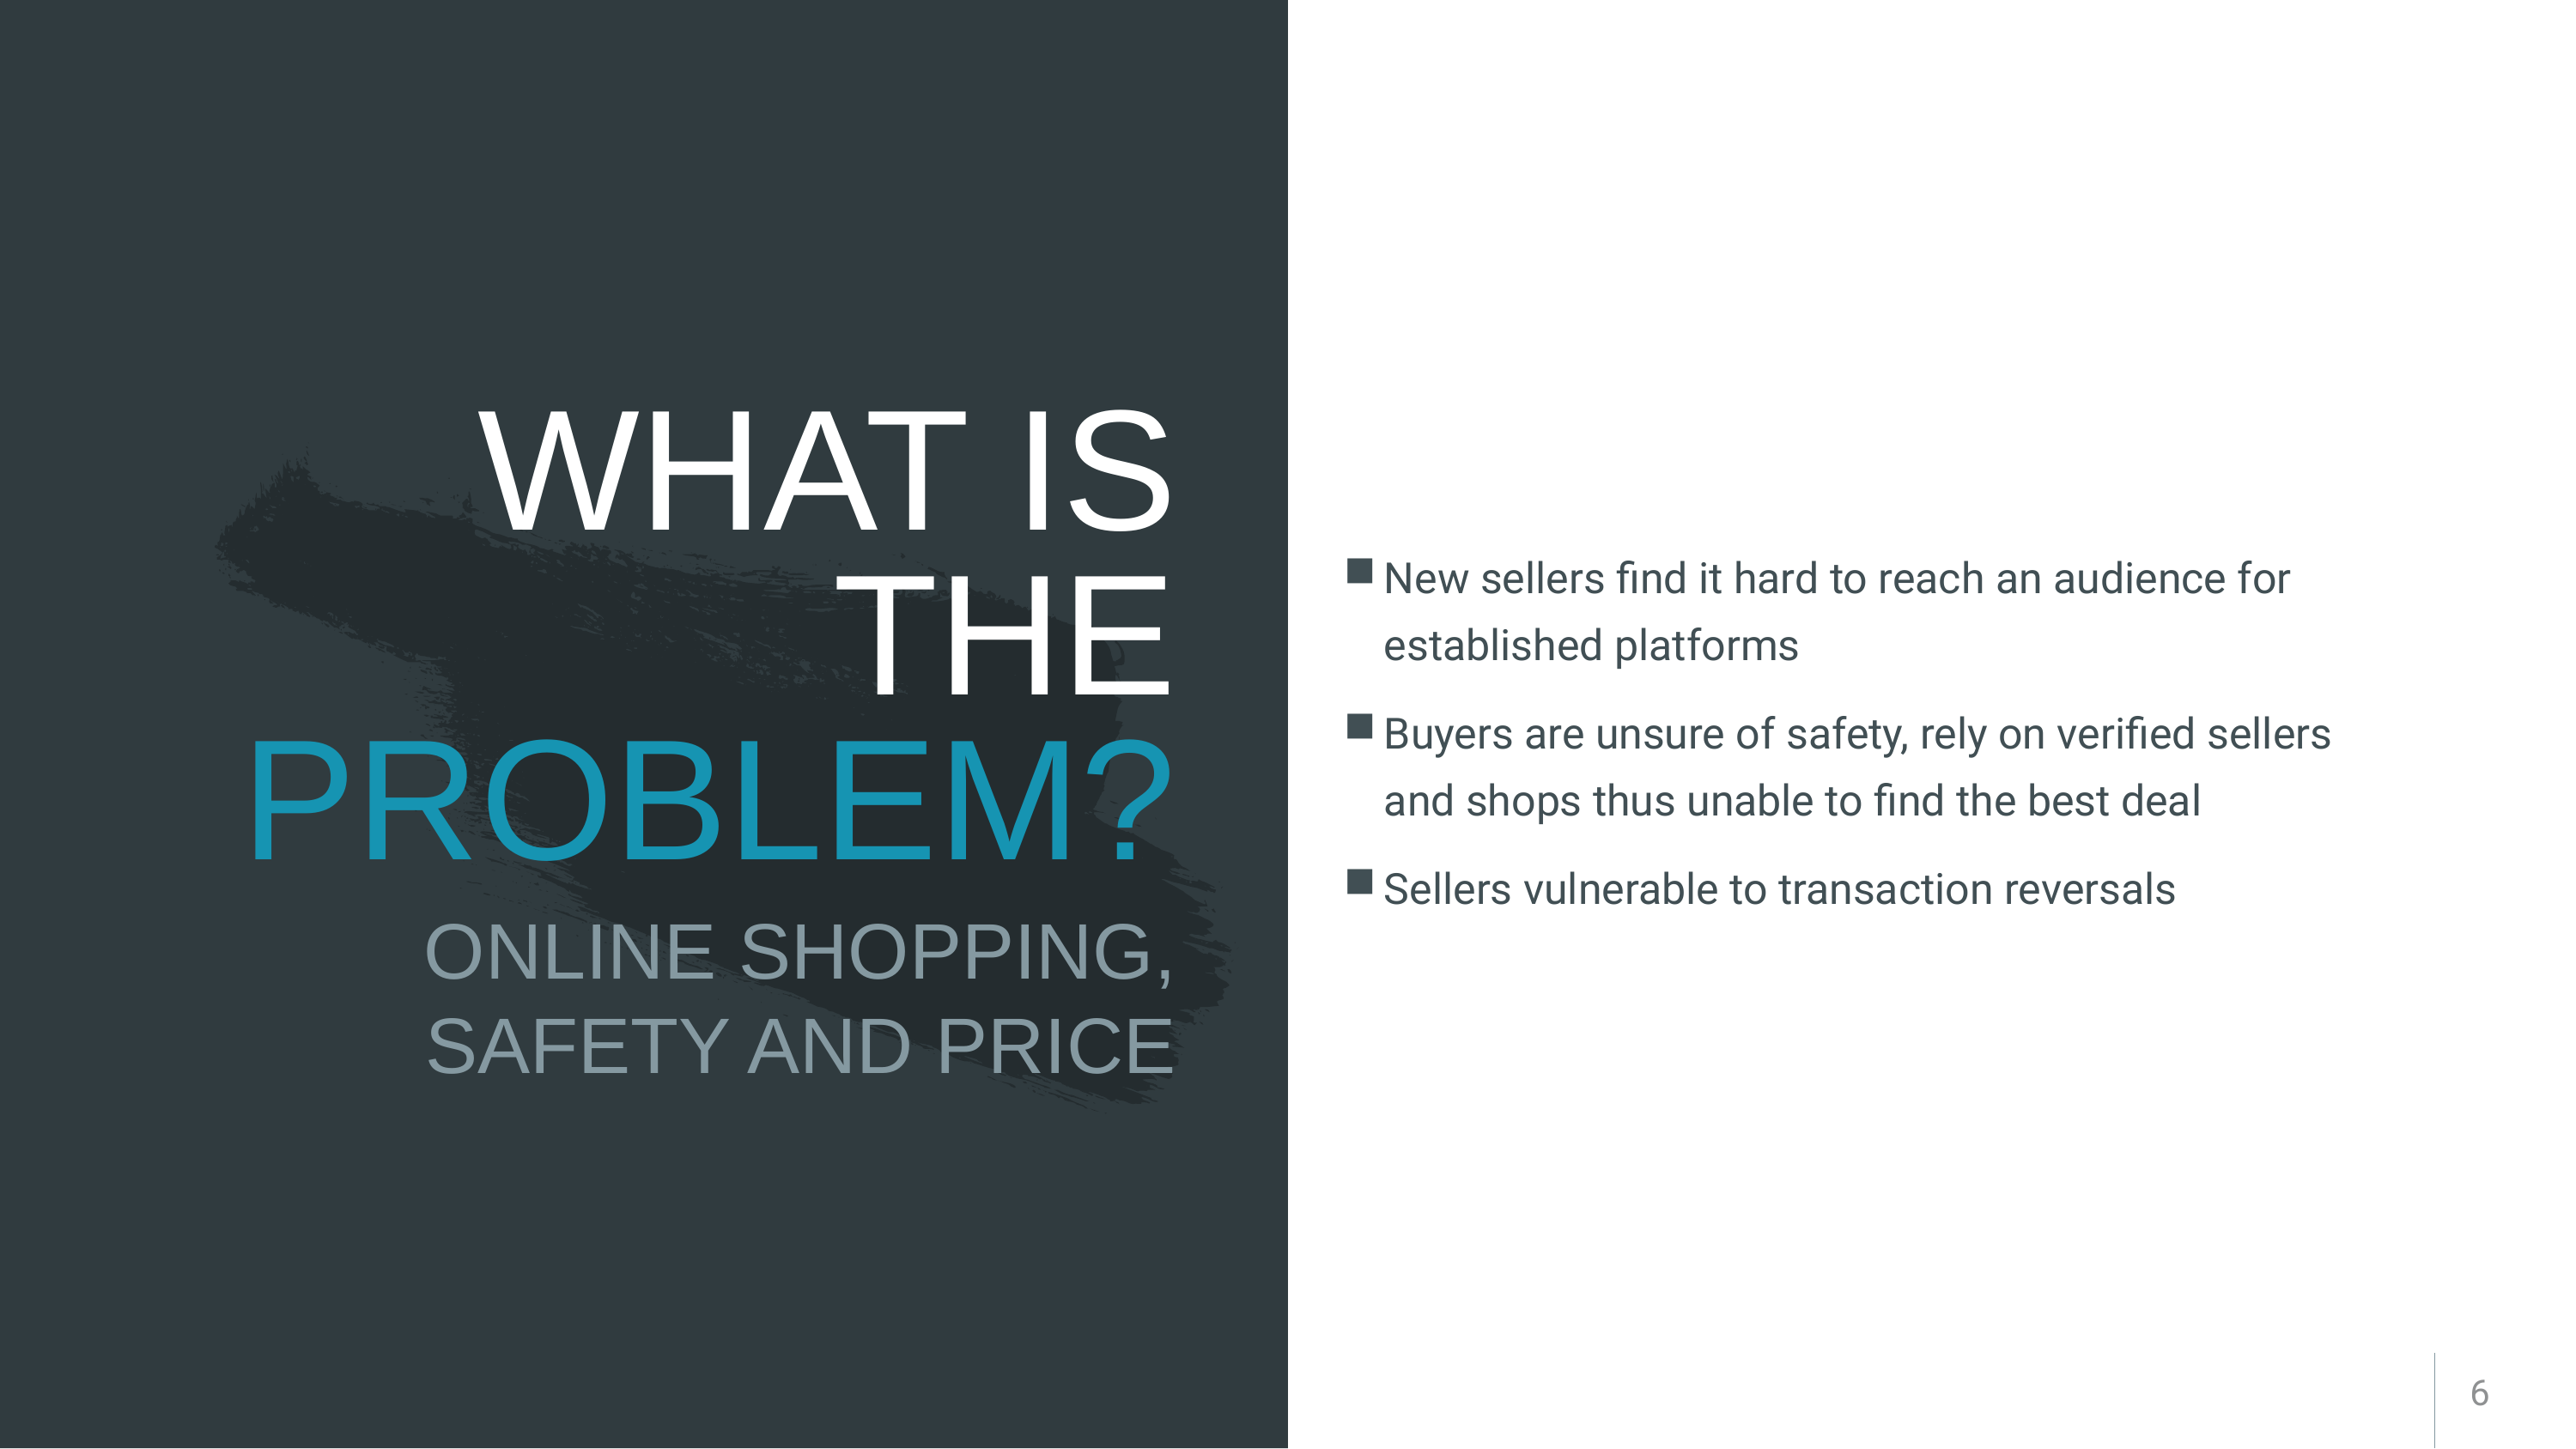

# WHAT IS THE PROBLEM?
New sellers find it hard to reach an audience for established platforms
Buyers are unsure of safety, rely on verified sellers and shops thus unable to find the best deal
Sellers vulnerable to transaction reversals
ONLINE SHOPPING, SAFETY AND PRICE
6